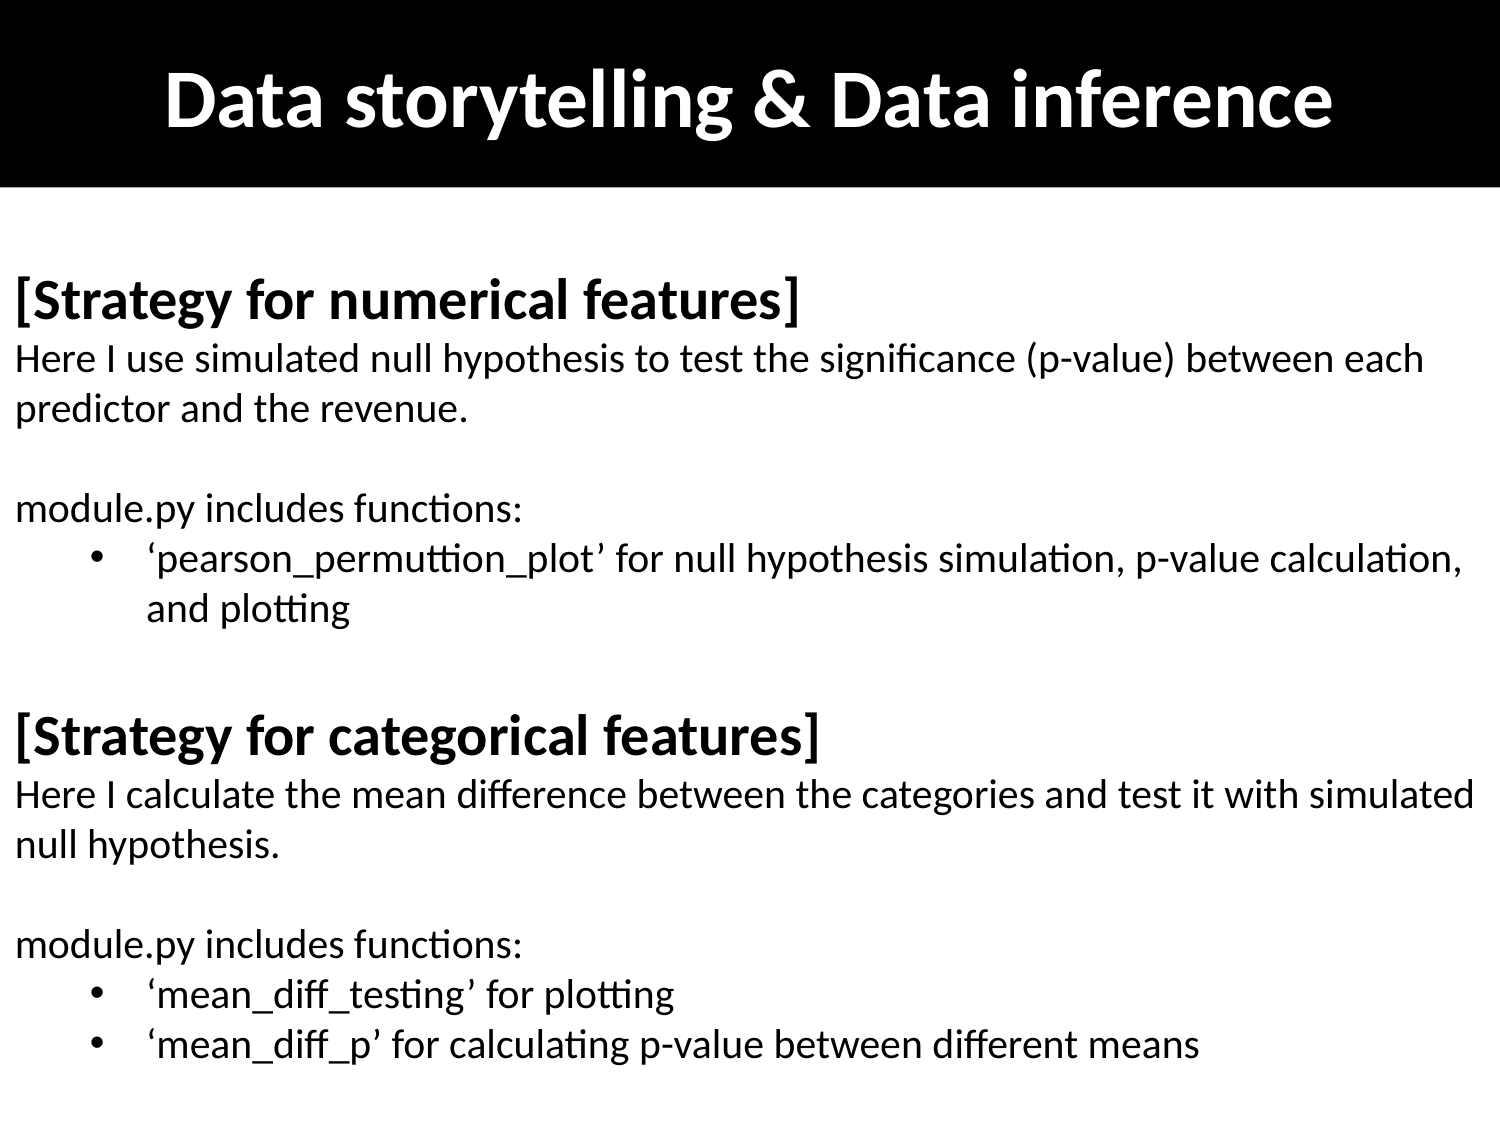

# Data storytelling & Data inference
[Strategy for numerical features]
Here I use simulated null hypothesis to test the significance (p-value) between each predictor and the revenue.

module.py includes functions:
‘pearson_permuttion_plot’ for null hypothesis simulation, p-value calculation, and plotting
[Strategy for categorical features]
Here I calculate the mean difference between the categories and test it with simulated null hypothesis.

module.py includes functions:
‘mean_diff_testing’ for plotting
‘mean_diff_p’ for calculating p-value between different means